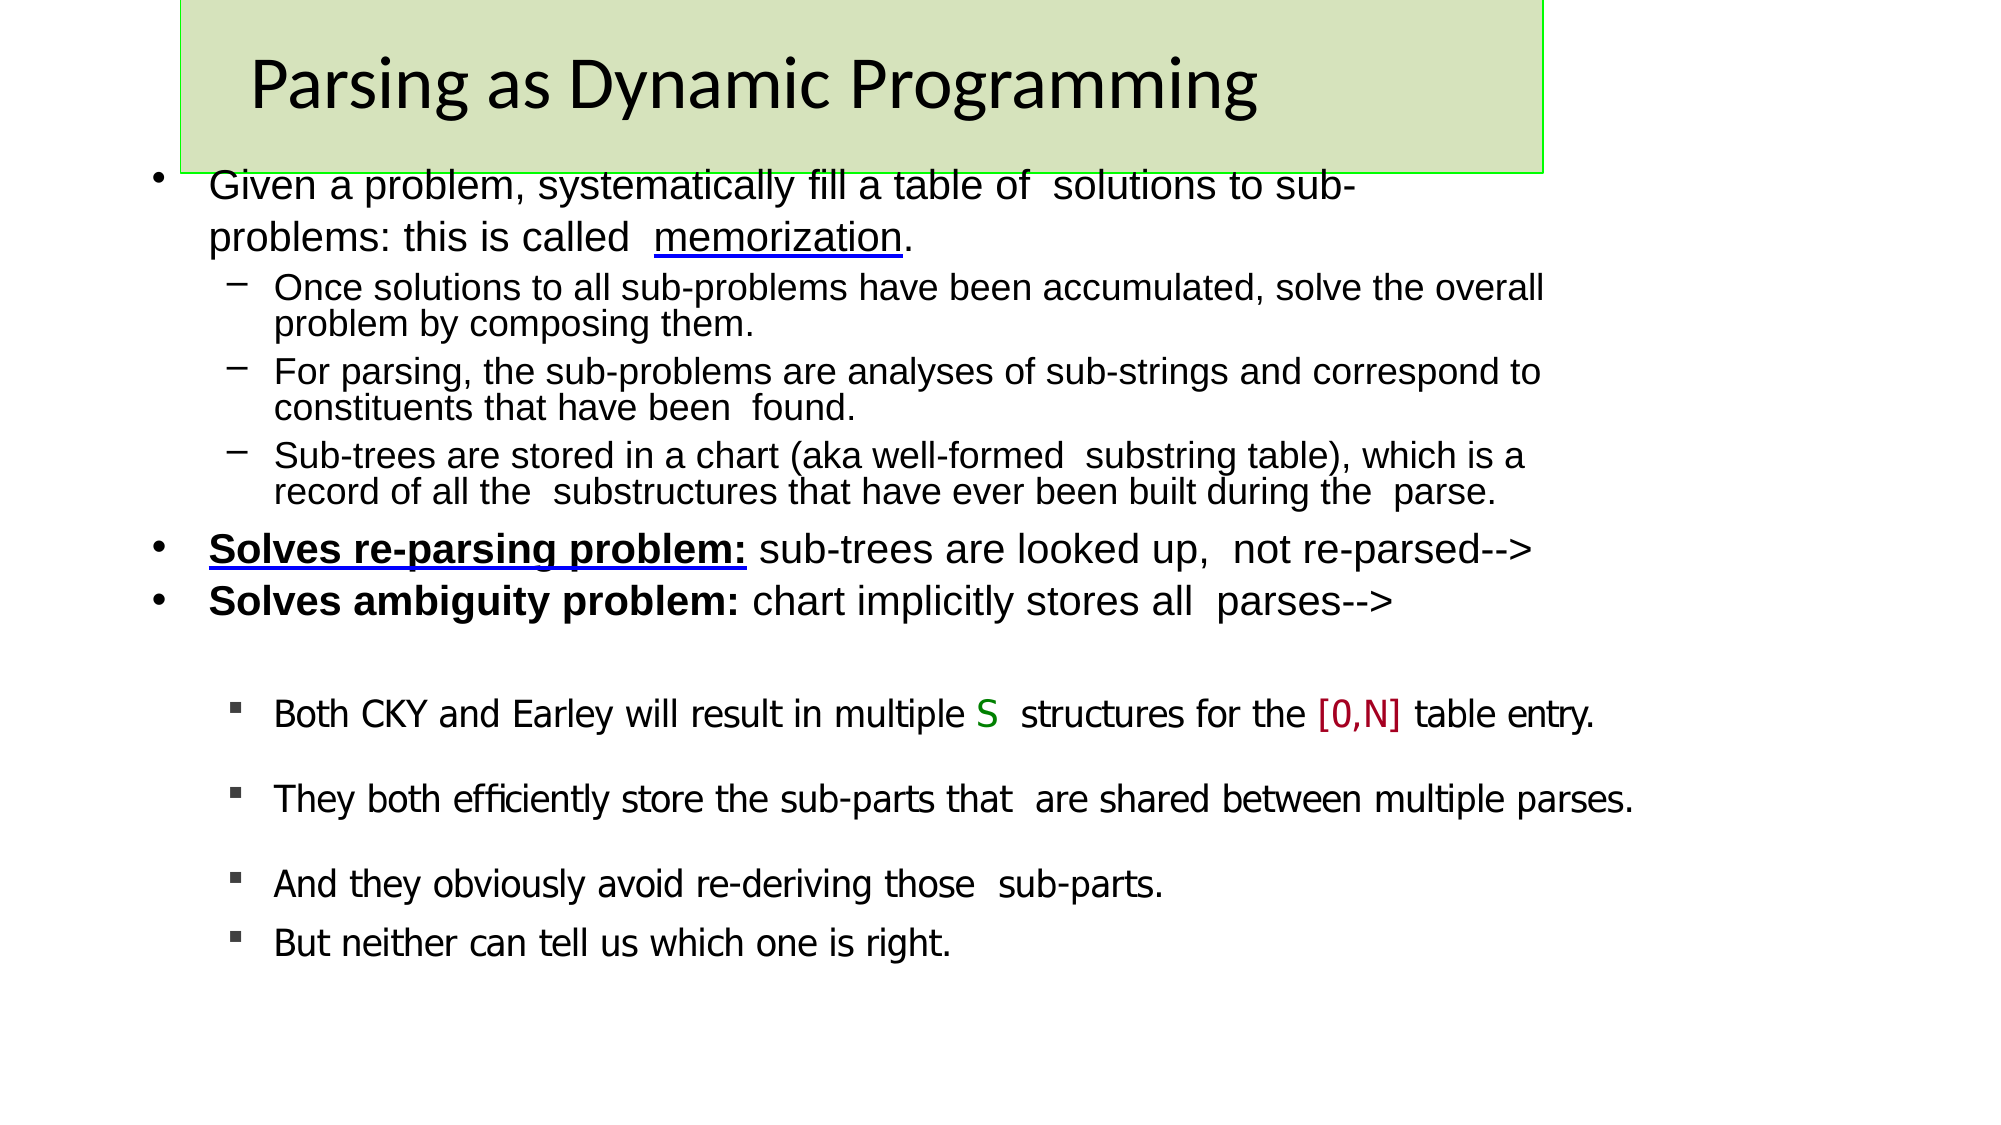

# Parsing as Dynamic Programming
Given a problem, systematically fill a table of  solutions to sub-problems: this is called  memorization.
Once solutions to all sub-problems have been accumulated, solve the overall problem by composing them.
For parsing, the sub-problems are analyses of sub-strings and correspond to constituents that have been  found.
Sub-trees are stored in a chart (aka well-formed  substring table), which is a record of all the  substructures that have ever been built during the  parse.
Solves re-parsing problem: sub-trees are looked up,  not re-parsed-->
Solves ambiguity problem: chart implicitly stores all  parses-->

Both CKY and Earley will result in multiple S  structures for the [0,N] table entry.
They both efficiently store the sub-parts that  are shared between multiple parses.
And they obviously avoid re-deriving those  sub-parts.
But neither can tell us which one is right.